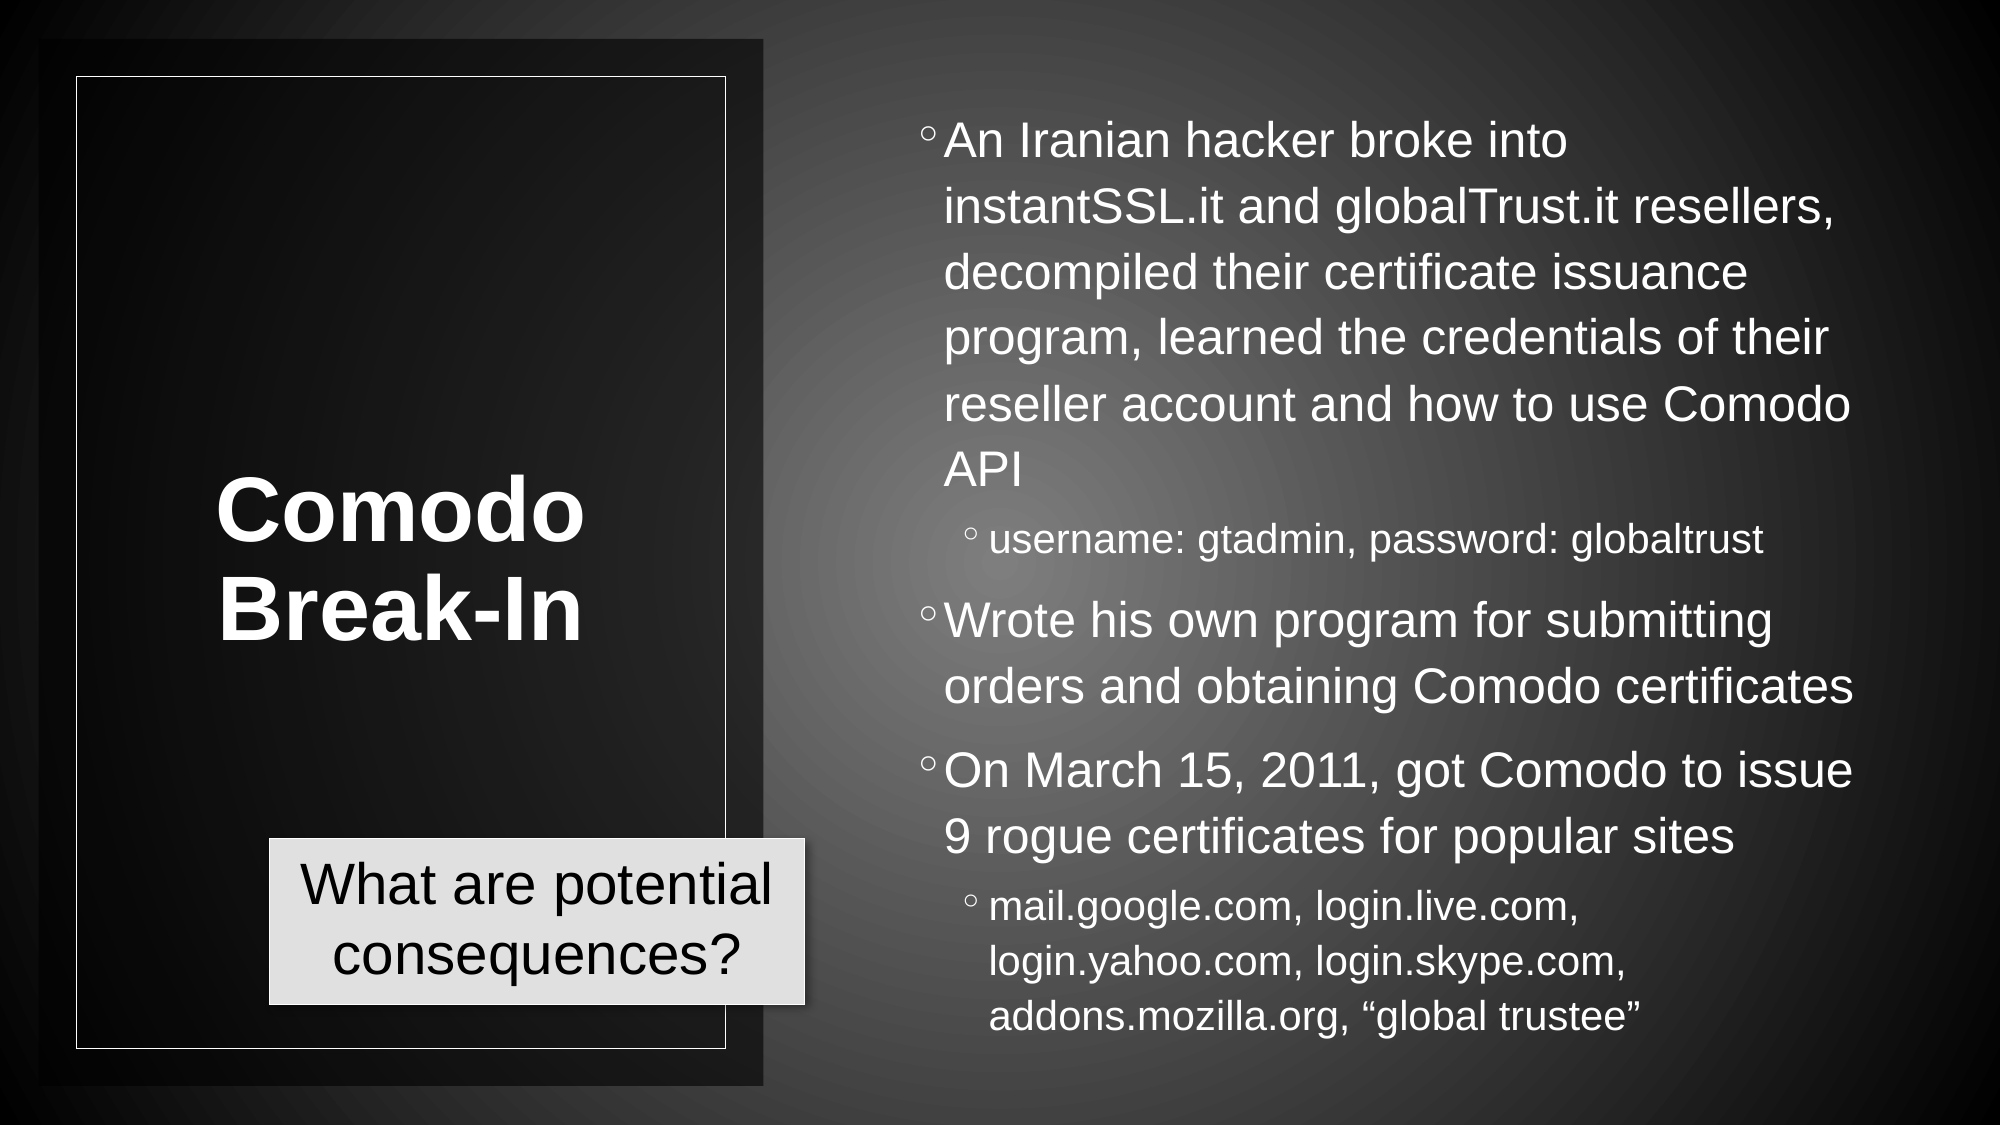

An Iranian hacker broke into instantSSL.it and globalTrust.it resellers, decompiled their certificate issuance program, learned the credentials of their reseller account and how to use Comodo API
username: gtadmin, password: globaltrust
Wrote his own program for submitting orders and obtaining Comodo certificates
On March 15, 2011, got Comodo to issue 9 rogue certificates for popular sites
mail.google.com, login.live.com, login.yahoo.com, login.skype.com, addons.mozilla.org, “global trustee”
# Comodo Break-In
What are potential consequences?